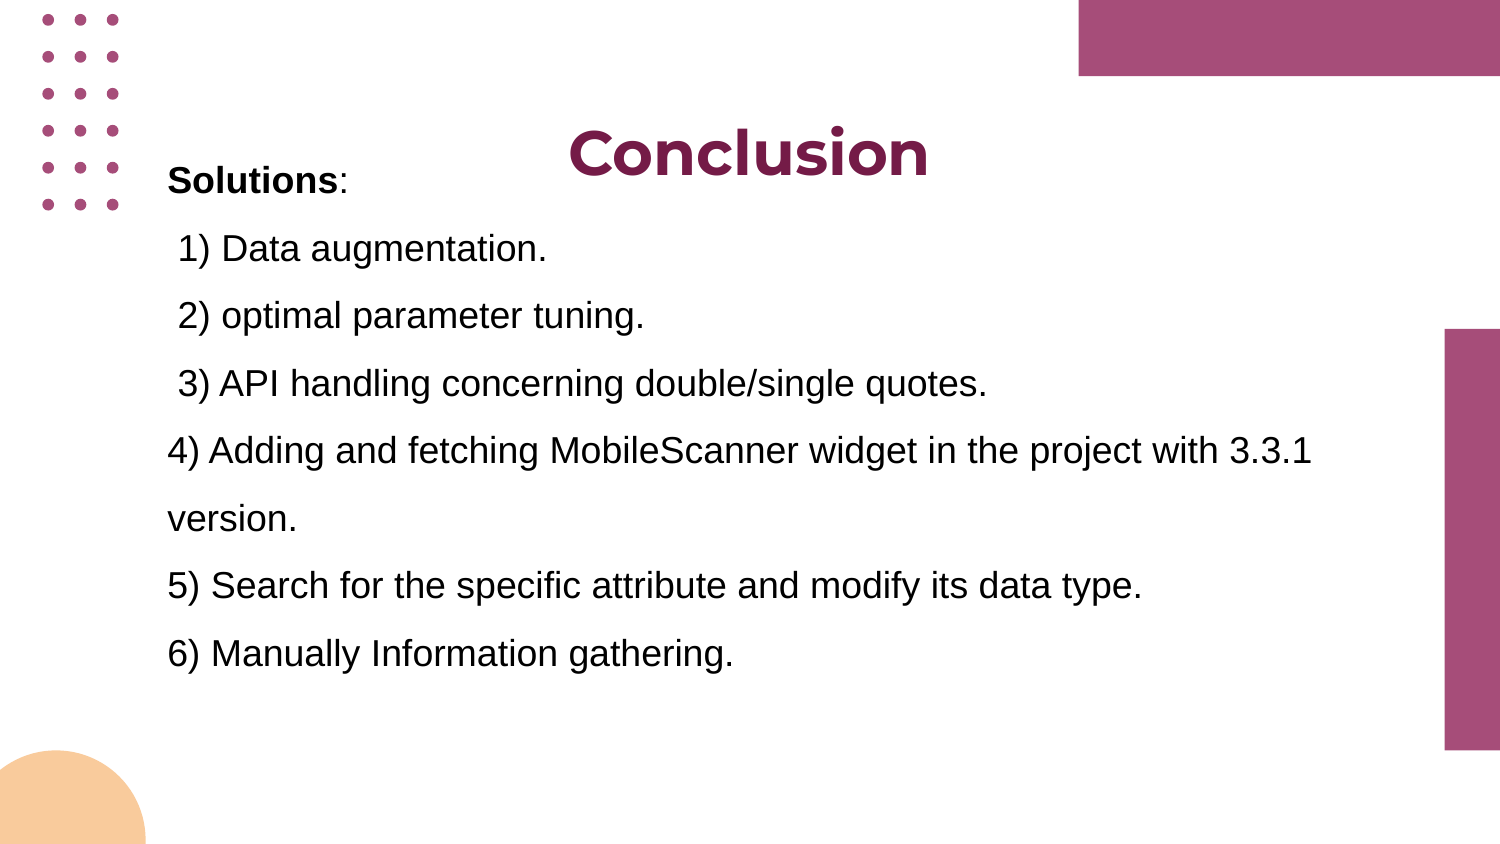

Conclusion
Solutions:
 1) Data augmentation.
 2) optimal parameter tuning.
 3) API handling concerning double/single quotes.
4) Adding and fetching MobileScanner widget in the project with 3.3.1 version.
5) Search for the specific attribute and modify its data type.
6) Manually Information gathering.